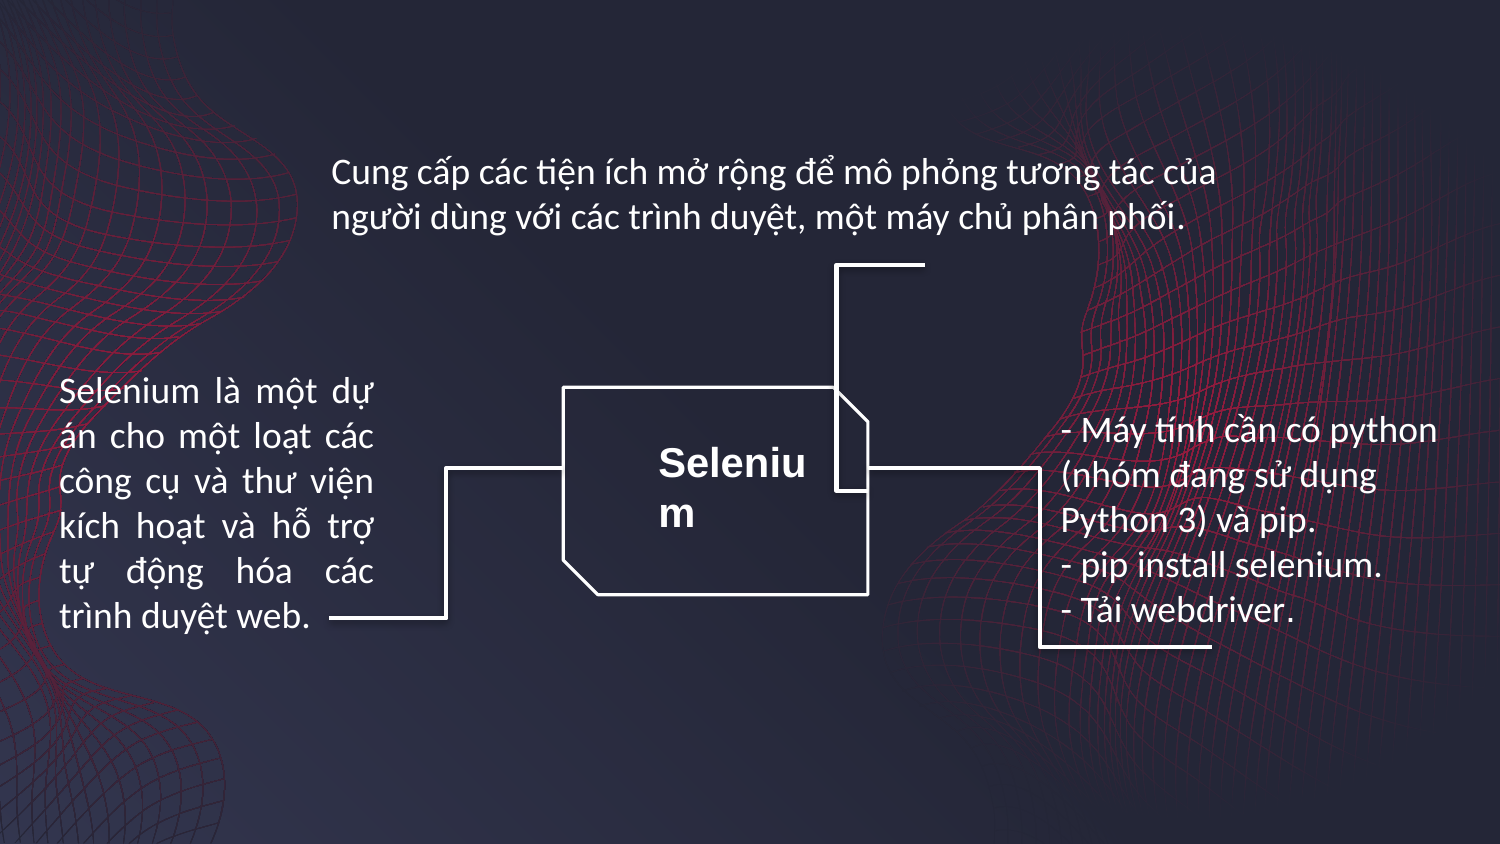

Cung cấp các tiện ích mở rộng để mô phỏng tương tác của người dùng với các trình duyệt, một máy chủ phân phối.

Selenium là một dự án cho một loạt các công cụ và thư viện kích hoạt và hỗ trợ tự động hóa các trình duyệt web.
Selenium
- Máy tính cần có python (nhóm đang sử dụng Python 3) và pip.
- pip install selenium.
- Tải webdriver.